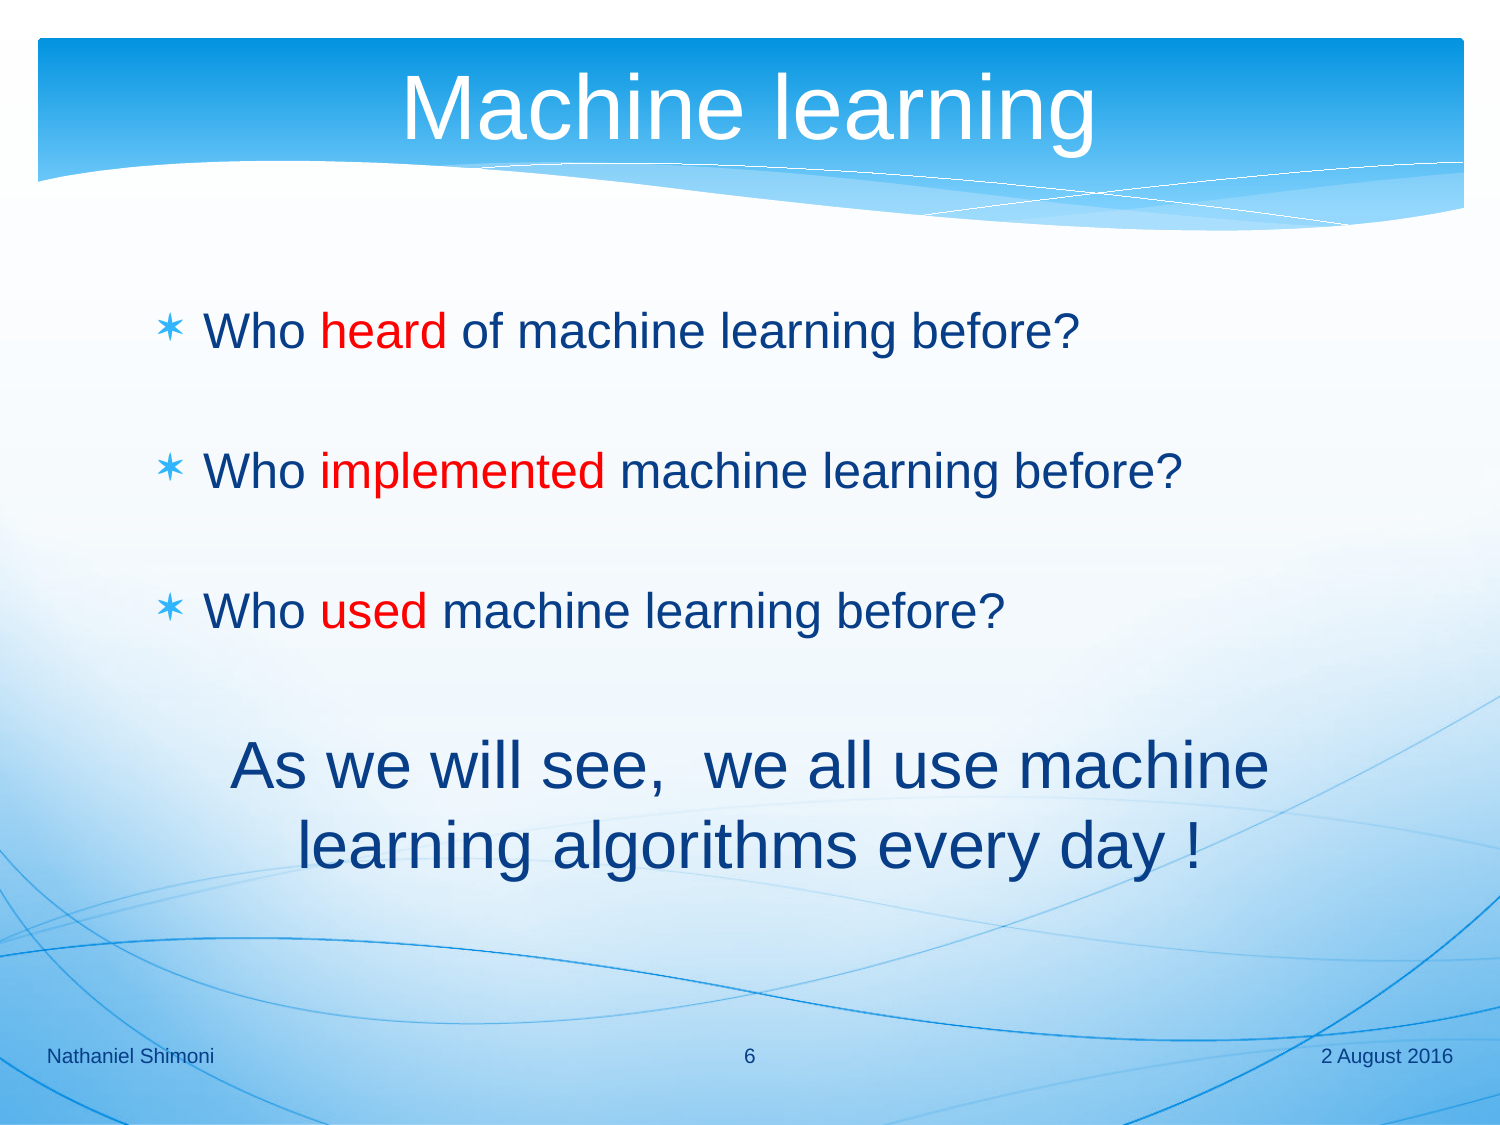

# Machine learning
Who heard of machine learning before?

Who implemented machine learning before?

Who used machine learning before?

As we will see,  we all use machine learning algorithms every day !

6
Nathaniel Shimoni
2 August 2016